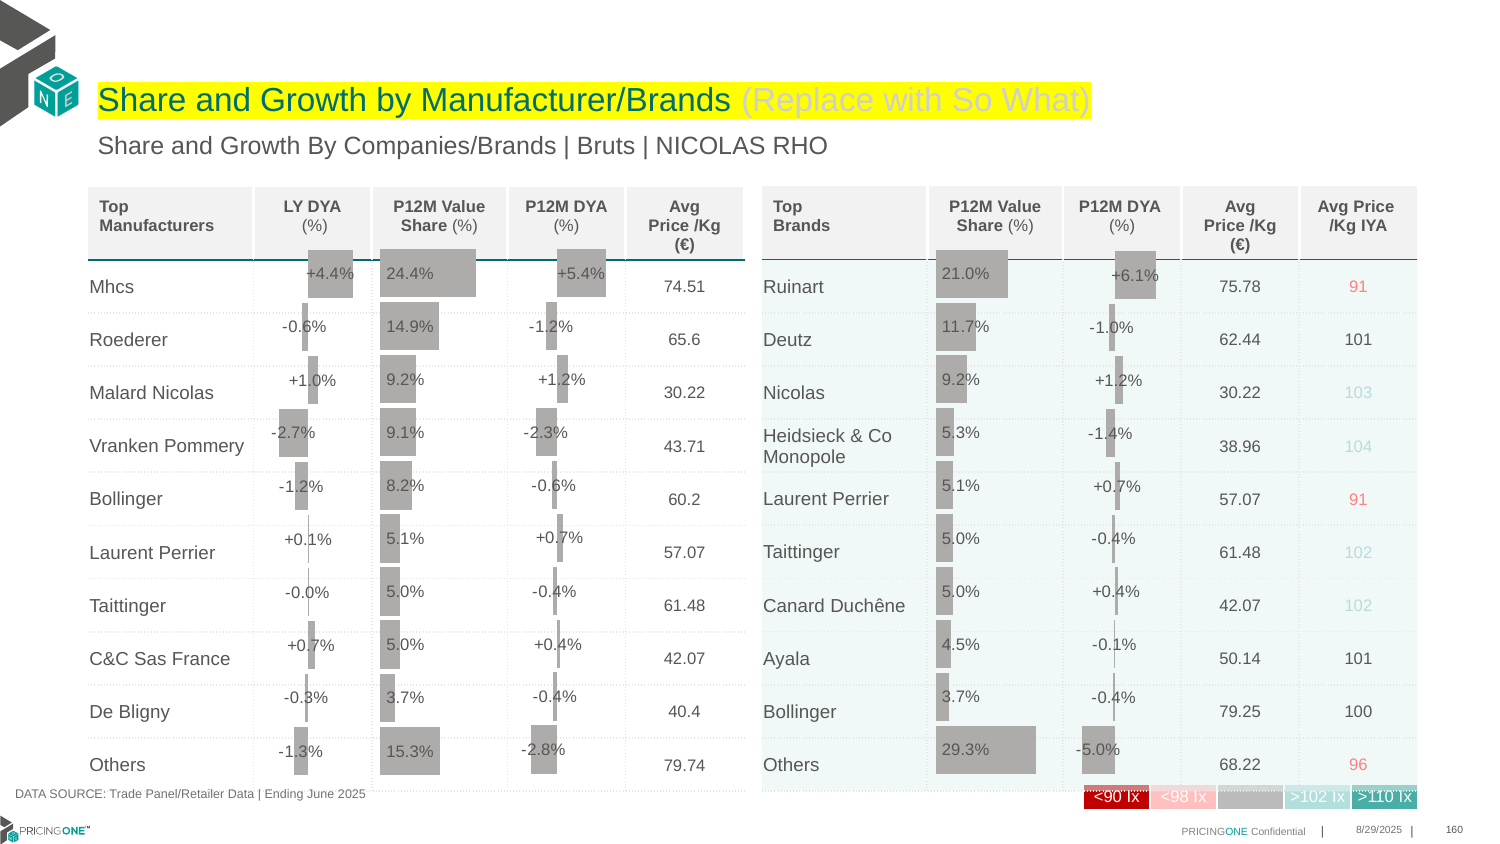

# Share and Growth by Manufacturer/Brands (Replace with So What)

Share and Growth By Companies/Brands | Bruts | NICOLAS RHO
| Top Brands | P12M Value Share (%) | P12M DYA (%) | Avg Price /Kg (€) | Avg Price /Kg IYA |
| --- | --- | --- | --- | --- |
| Ruinart |  |  | 75.78 | 91 |
| Deutz |  |  | 62.44 | 101 |
| Nicolas |  |  | 30.22 | 103 |
| Heidsieck & Co Monopole |  |  | 38.96 | 104 |
| Laurent Perrier |  |  | 57.07 | 91 |
| Taittinger |  |  | 61.48 | 102 |
| Canard Duchêne |  |  | 42.07 | 102 |
| Ayala |  |  | 50.14 | 101 |
| Bollinger |  |  | 79.25 | 100 |
| Others |  |  | 68.22 | 96 |
| Top Manufacturers | LY DYA (%) | P12M Value Share (%) | P12M DYA (%) | Avg Price /Kg (€) |
| --- | --- | --- | --- | --- |
| Mhcs |  |  |  | 74.51 |
| Roederer |  |  |  | 65.6 |
| Malard Nicolas |  |  |  | 30.22 |
| Vranken Pommery |  |  |  | 43.71 |
| Bollinger |  |  |  | 60.2 |
| Laurent Perrier |  |  |  | 57.07 |
| Taittinger |  |  |  | 61.48 |
| C&C Sas France |  |  |  | 42.07 |
| De Bligny |  |  |  | 40.4 |
| Others |  |  |  | 79.74 |

### Chart

| Category | Share DYA P12M |
|---|---|
| None | 0.05361796440485772 |

### Chart

| Category | Value Share P12M |
|---|---|
| None | 0.24398846041700434 |

### Chart

| Category | Share DYA LY |
|---|---|
| None | 0.04372889637443239 |

### Chart

| Category | Value Share |
|---|---|
| None | 0.21027618740099965 |

### Chart

| Category | Share DYA |
|---|---|
| None | 0.0614628296986966 |
DATA SOURCE: Trade Panel/Retailer Data | Ending June 2025
| <90 Ix | <98 Ix |  | >102 Ix | >110 Ix |
| --- | --- | --- | --- | --- |

8/29/2025
160